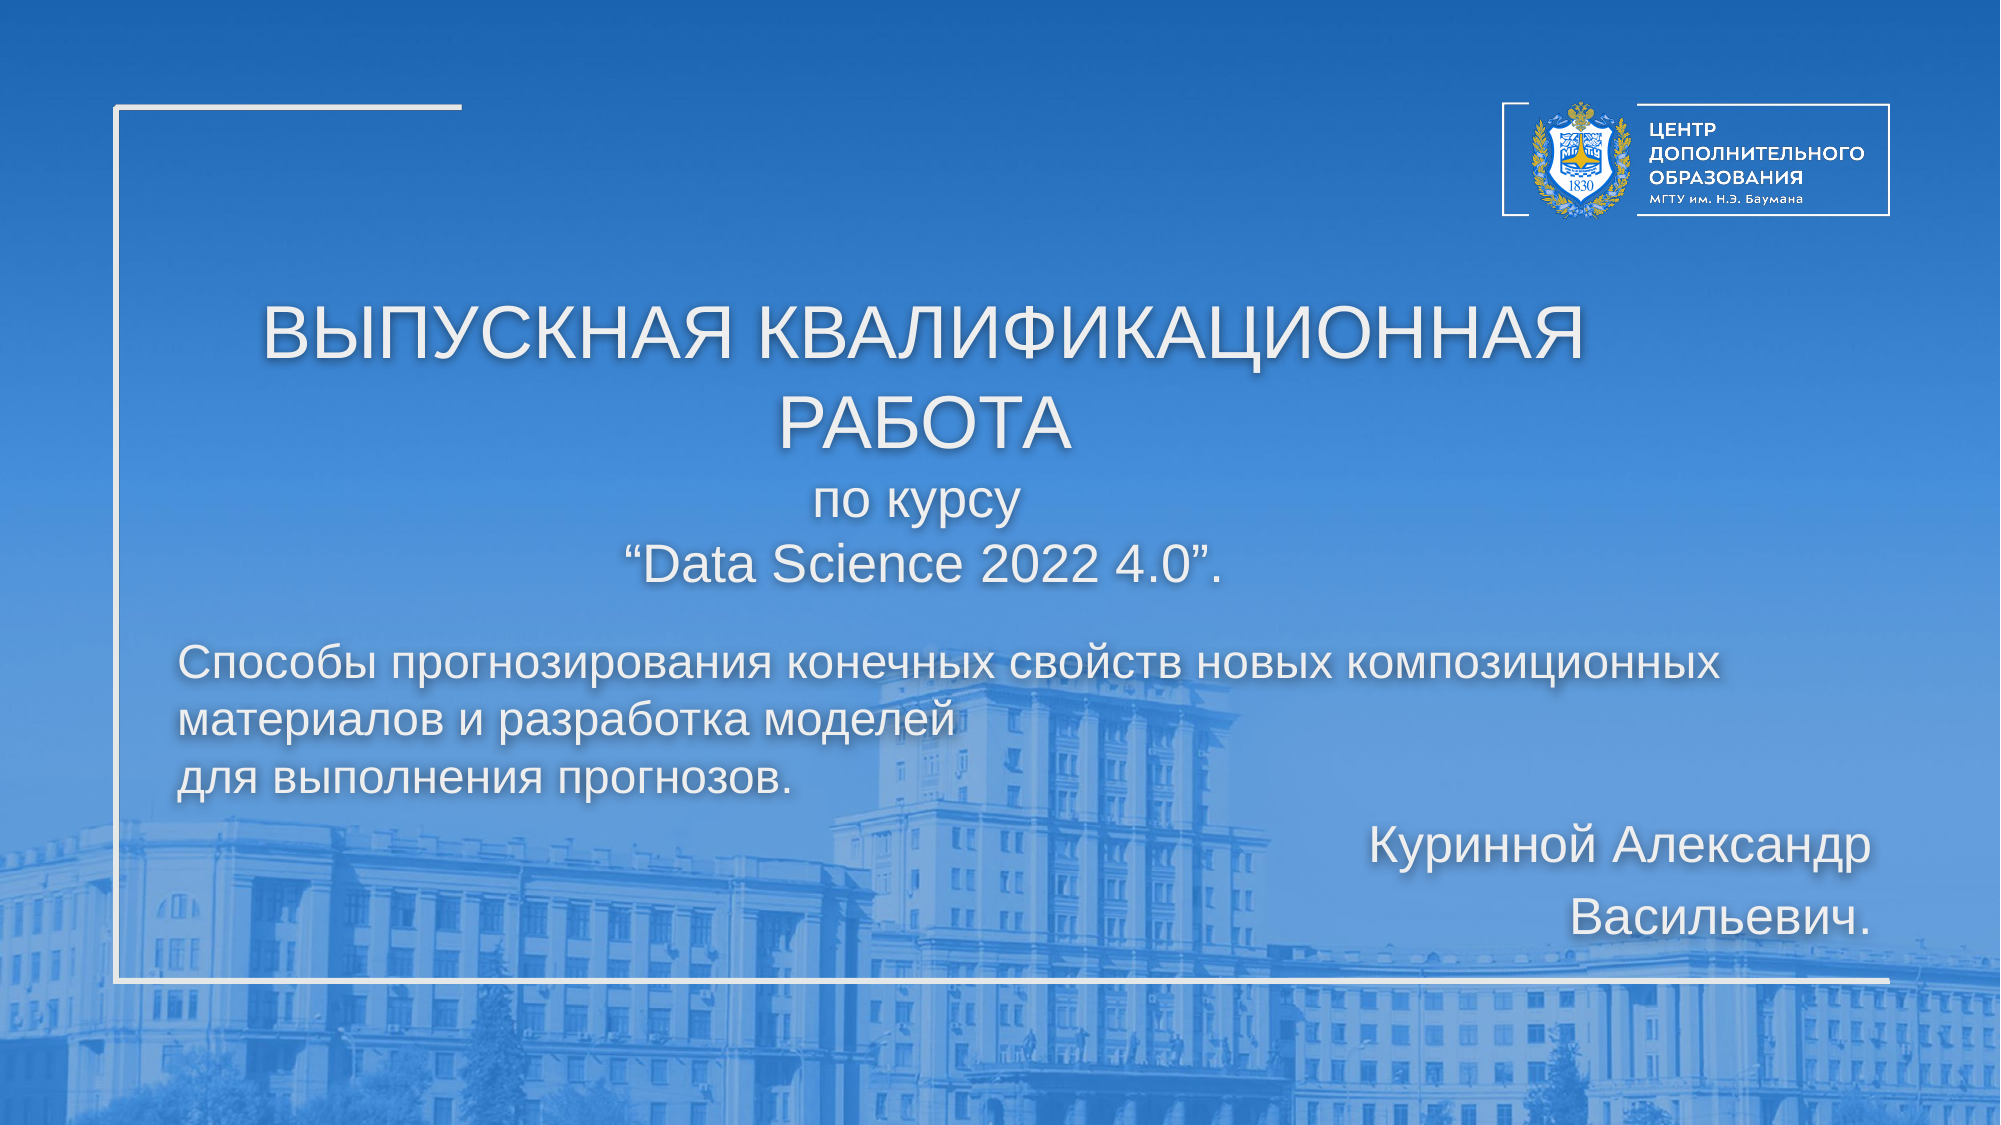

# ВЫПУСКНАЯ КВАЛИФИКАЦИОННАЯ РАБОТА
по курсу
“Data Science 2022 4.0”.
Способы прогнозирования конечных свойств новых композиционных материалов и разработка моделей
для выполнения прогнозов.
Куринной Александр
Васильевич.